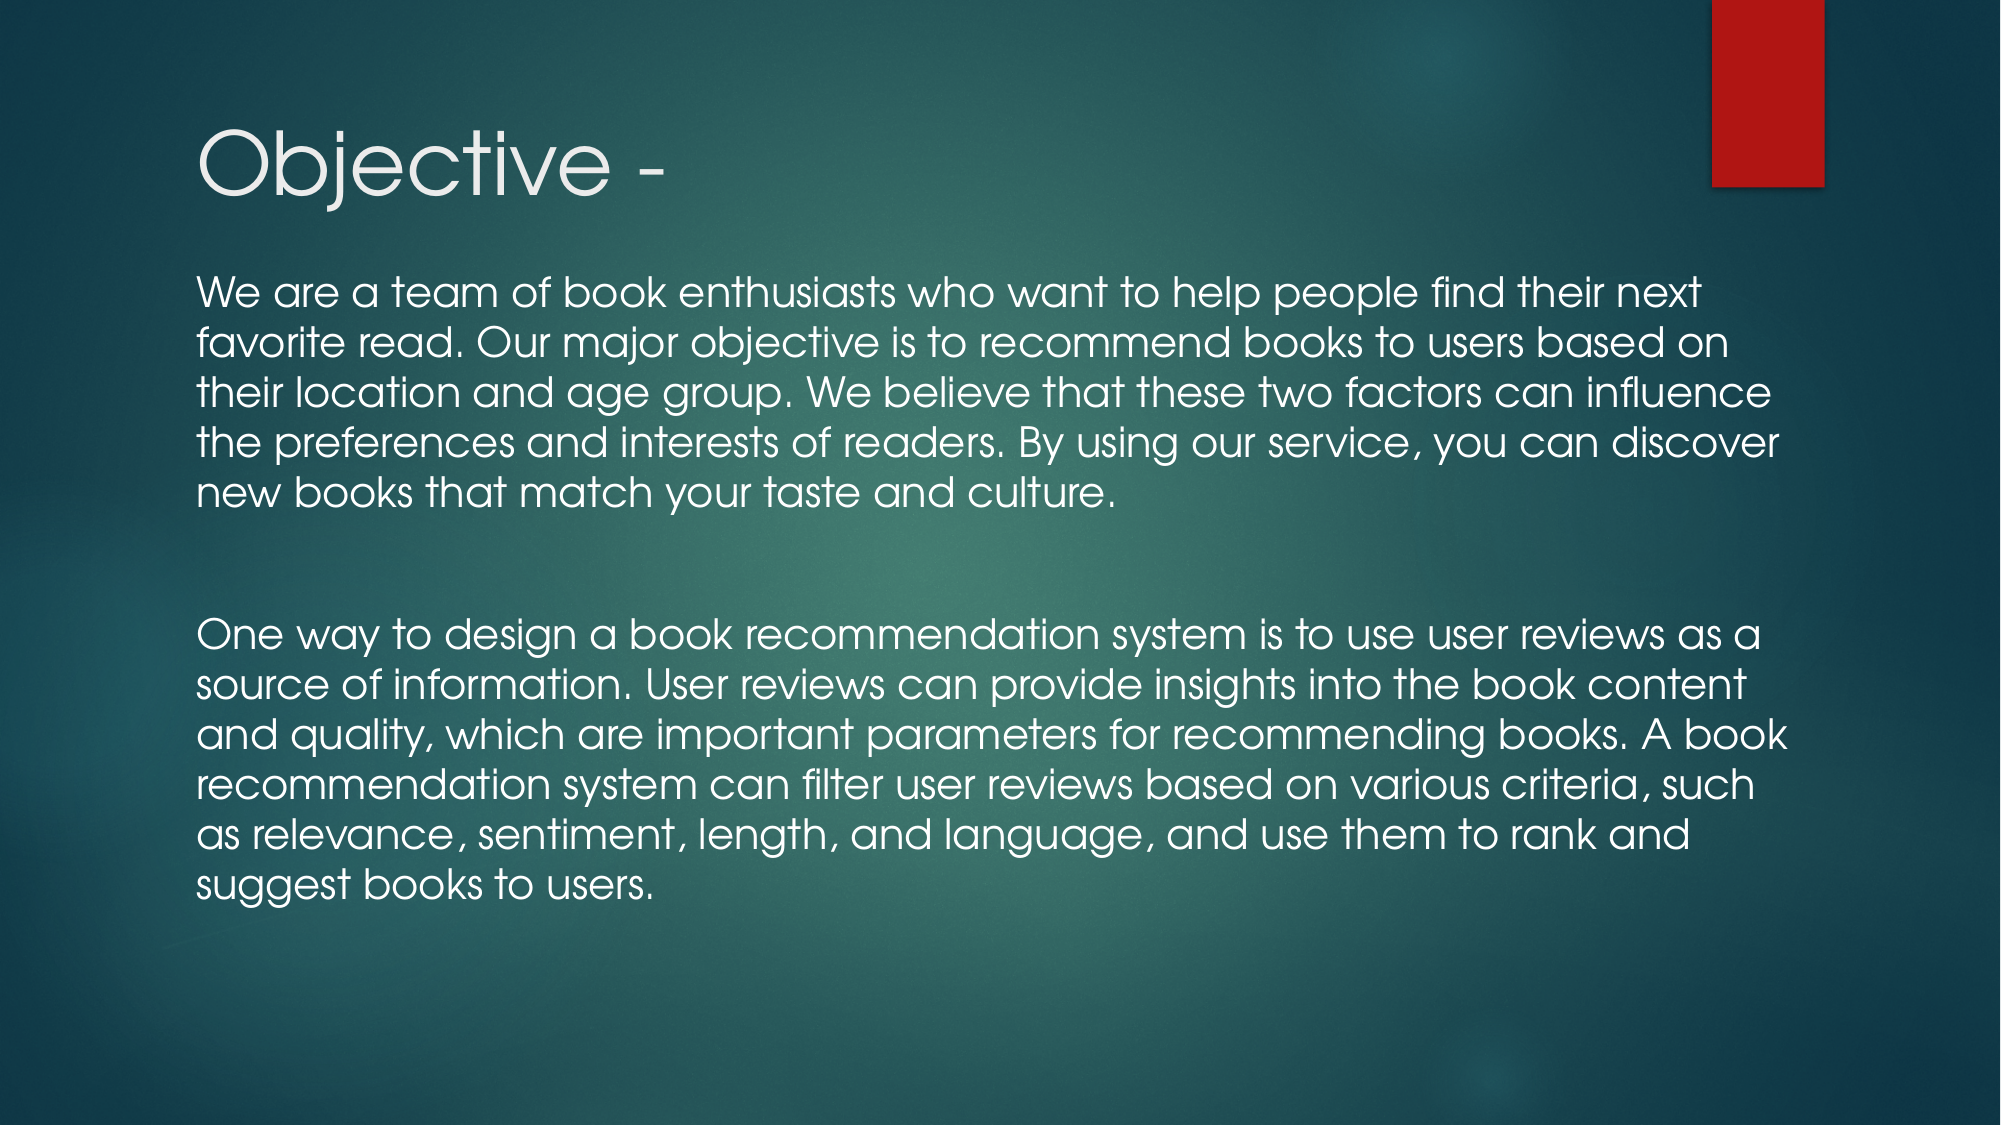

# Objective -
We are a team of book enthusiasts who want to help people find their next favorite read. Our major objective is to recommend books to users based on their location and age group. We believe that these two factors can influence the preferences and interests of readers. By using our service, you can discover new books that match your taste and culture.

One way to design a book recommendation system is to use user reviews as a source of information. User reviews can provide insights into the book content and quality, which are important parameters for recommending books. A book recommendation system can filter user reviews based on various criteria, such as relevance, sentiment, length, and language, and use them to rank and suggest books to users.